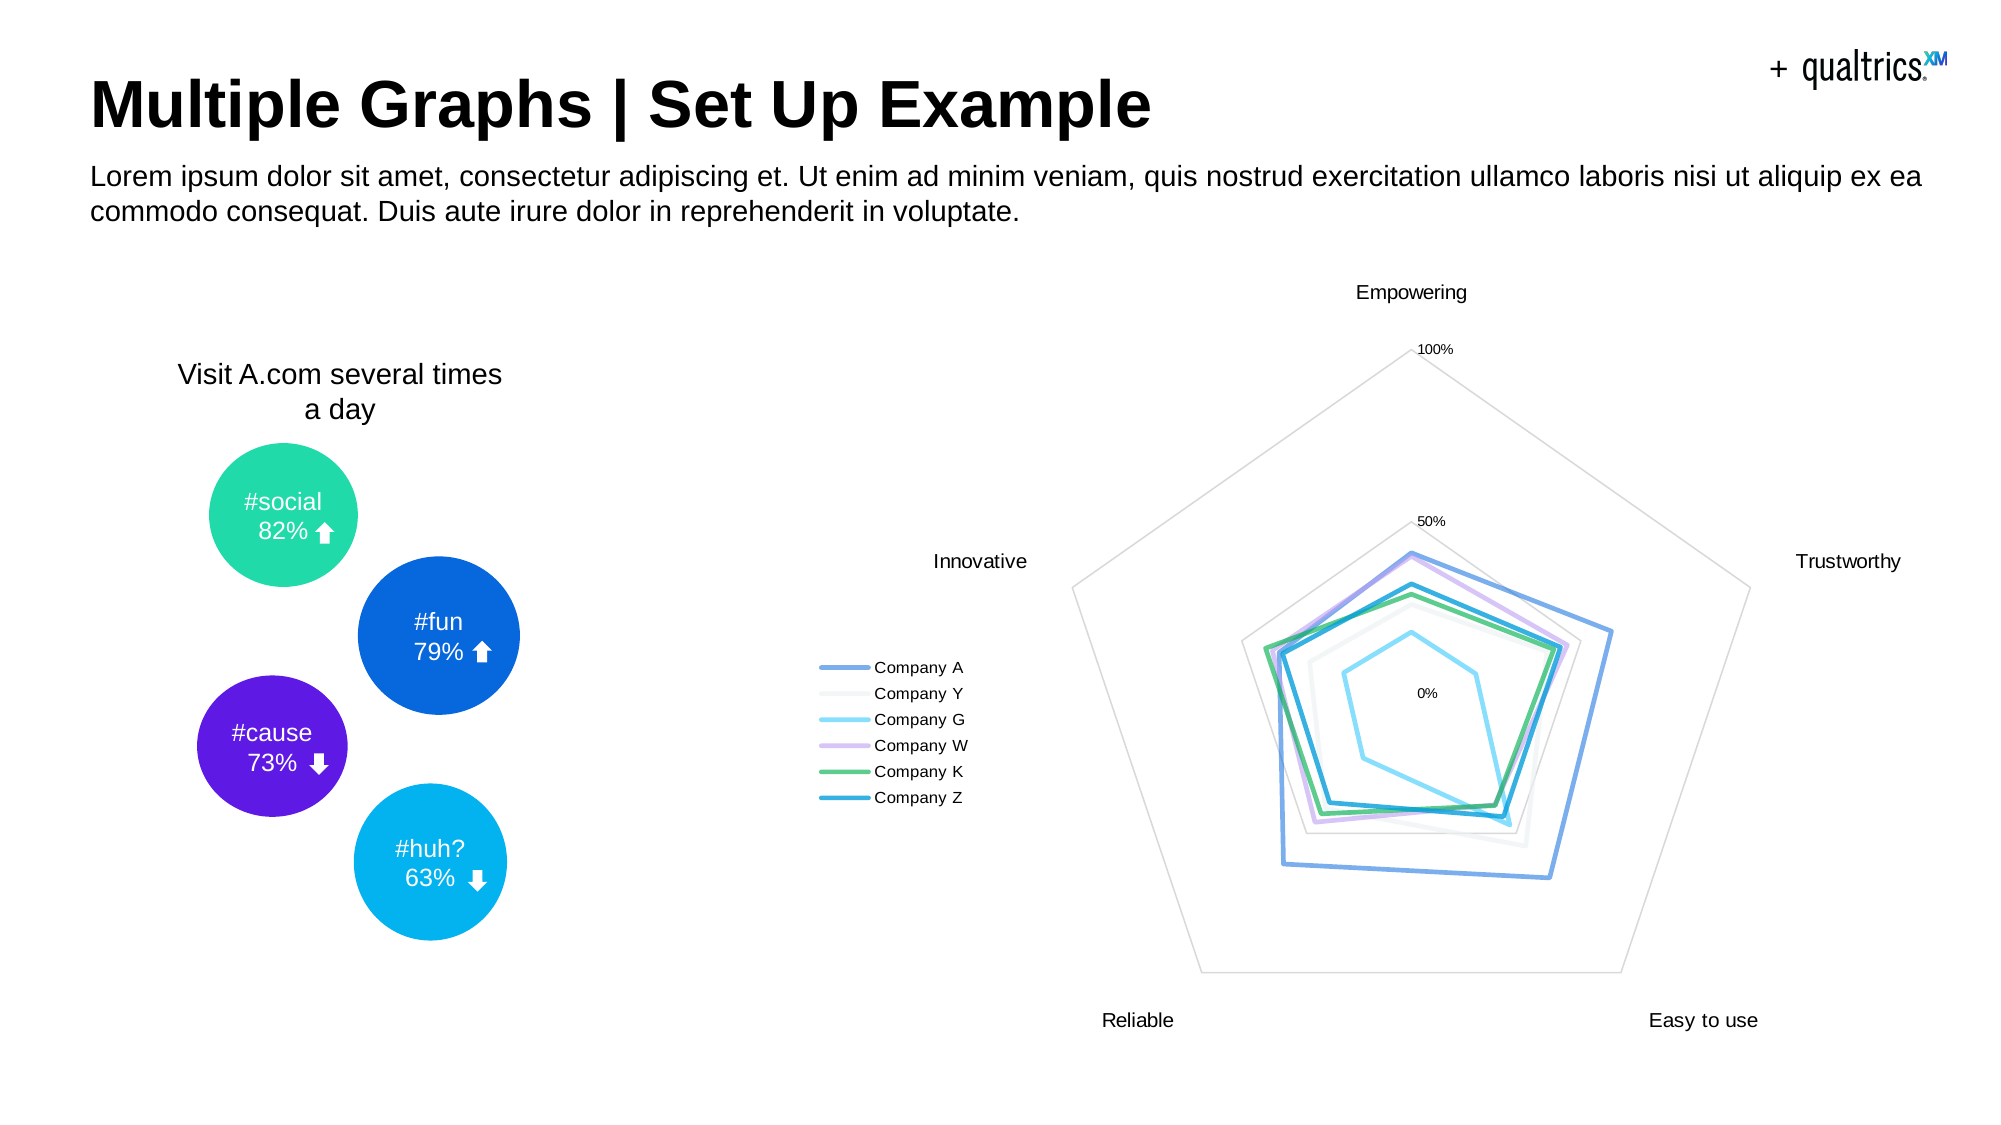

Multiple Graphs | Set Up Example

Lorem ipsum dolor sit amet, consectetur adipiscing et. Ut enim ad minim veniam, quis nostrud exercitation ullamco laboris nisi ut aliquip ex ea commodo consequat. Duis aute irure dolor in reprehenderit in voluptate.

### Chart

| Category | Company A | Company Y | Company G | Company W | Company K | Company Z |
|---|---|---|---|---|---|---|
| Empowering | 0.41 | 0.26 | 0.18 | 0.4 | 0.29 | 0.32 |
| Trustworthy | 0.59 | 0.4 | 0.19 | 0.46 | 0.42 | 0.44 |
| Easy to use | 0.66 | 0.546 | 0.47 | 0.3975 | 0.4 | 0.44 |
| Reliable | 0.61 | 0.41 | 0.23 | 0.46 | 0.43 | 0.39 |
| Innovative | 0.39 | 0.3 | 0.2 | 0.41 | 0.43 | 0.38 |
Visit A.com several times a day
#social
82%

#fun
79%

#cause
73%

#huh?
63%